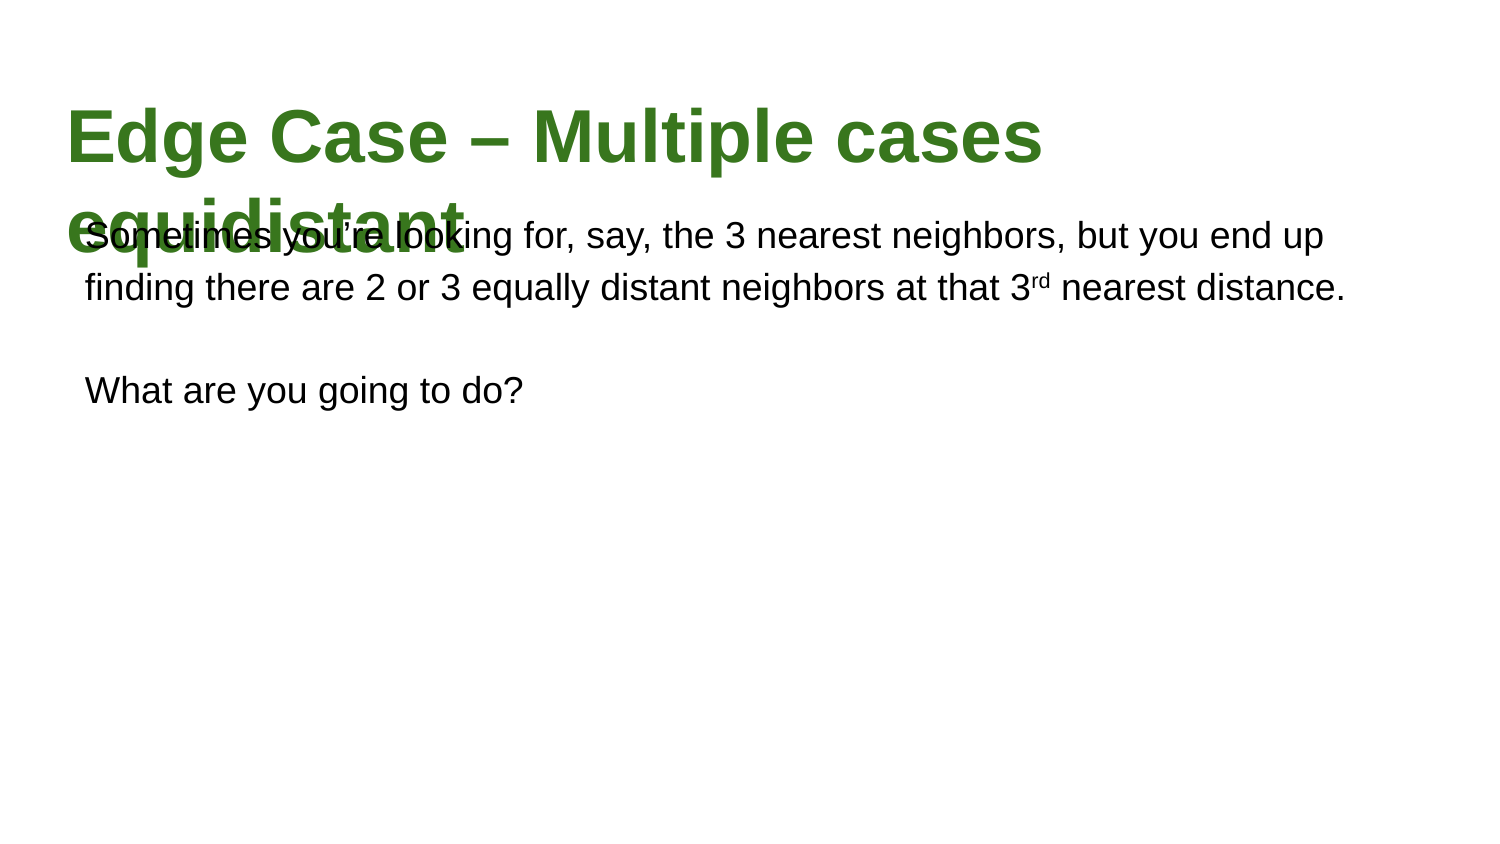

# Edge Case – Multiple cases equidistant
Sometimes you’re looking for, say, the 3 nearest neighbors, but you end up finding there are 2 or 3 equally distant neighbors at that 3rd nearest distance.

What are you going to do?